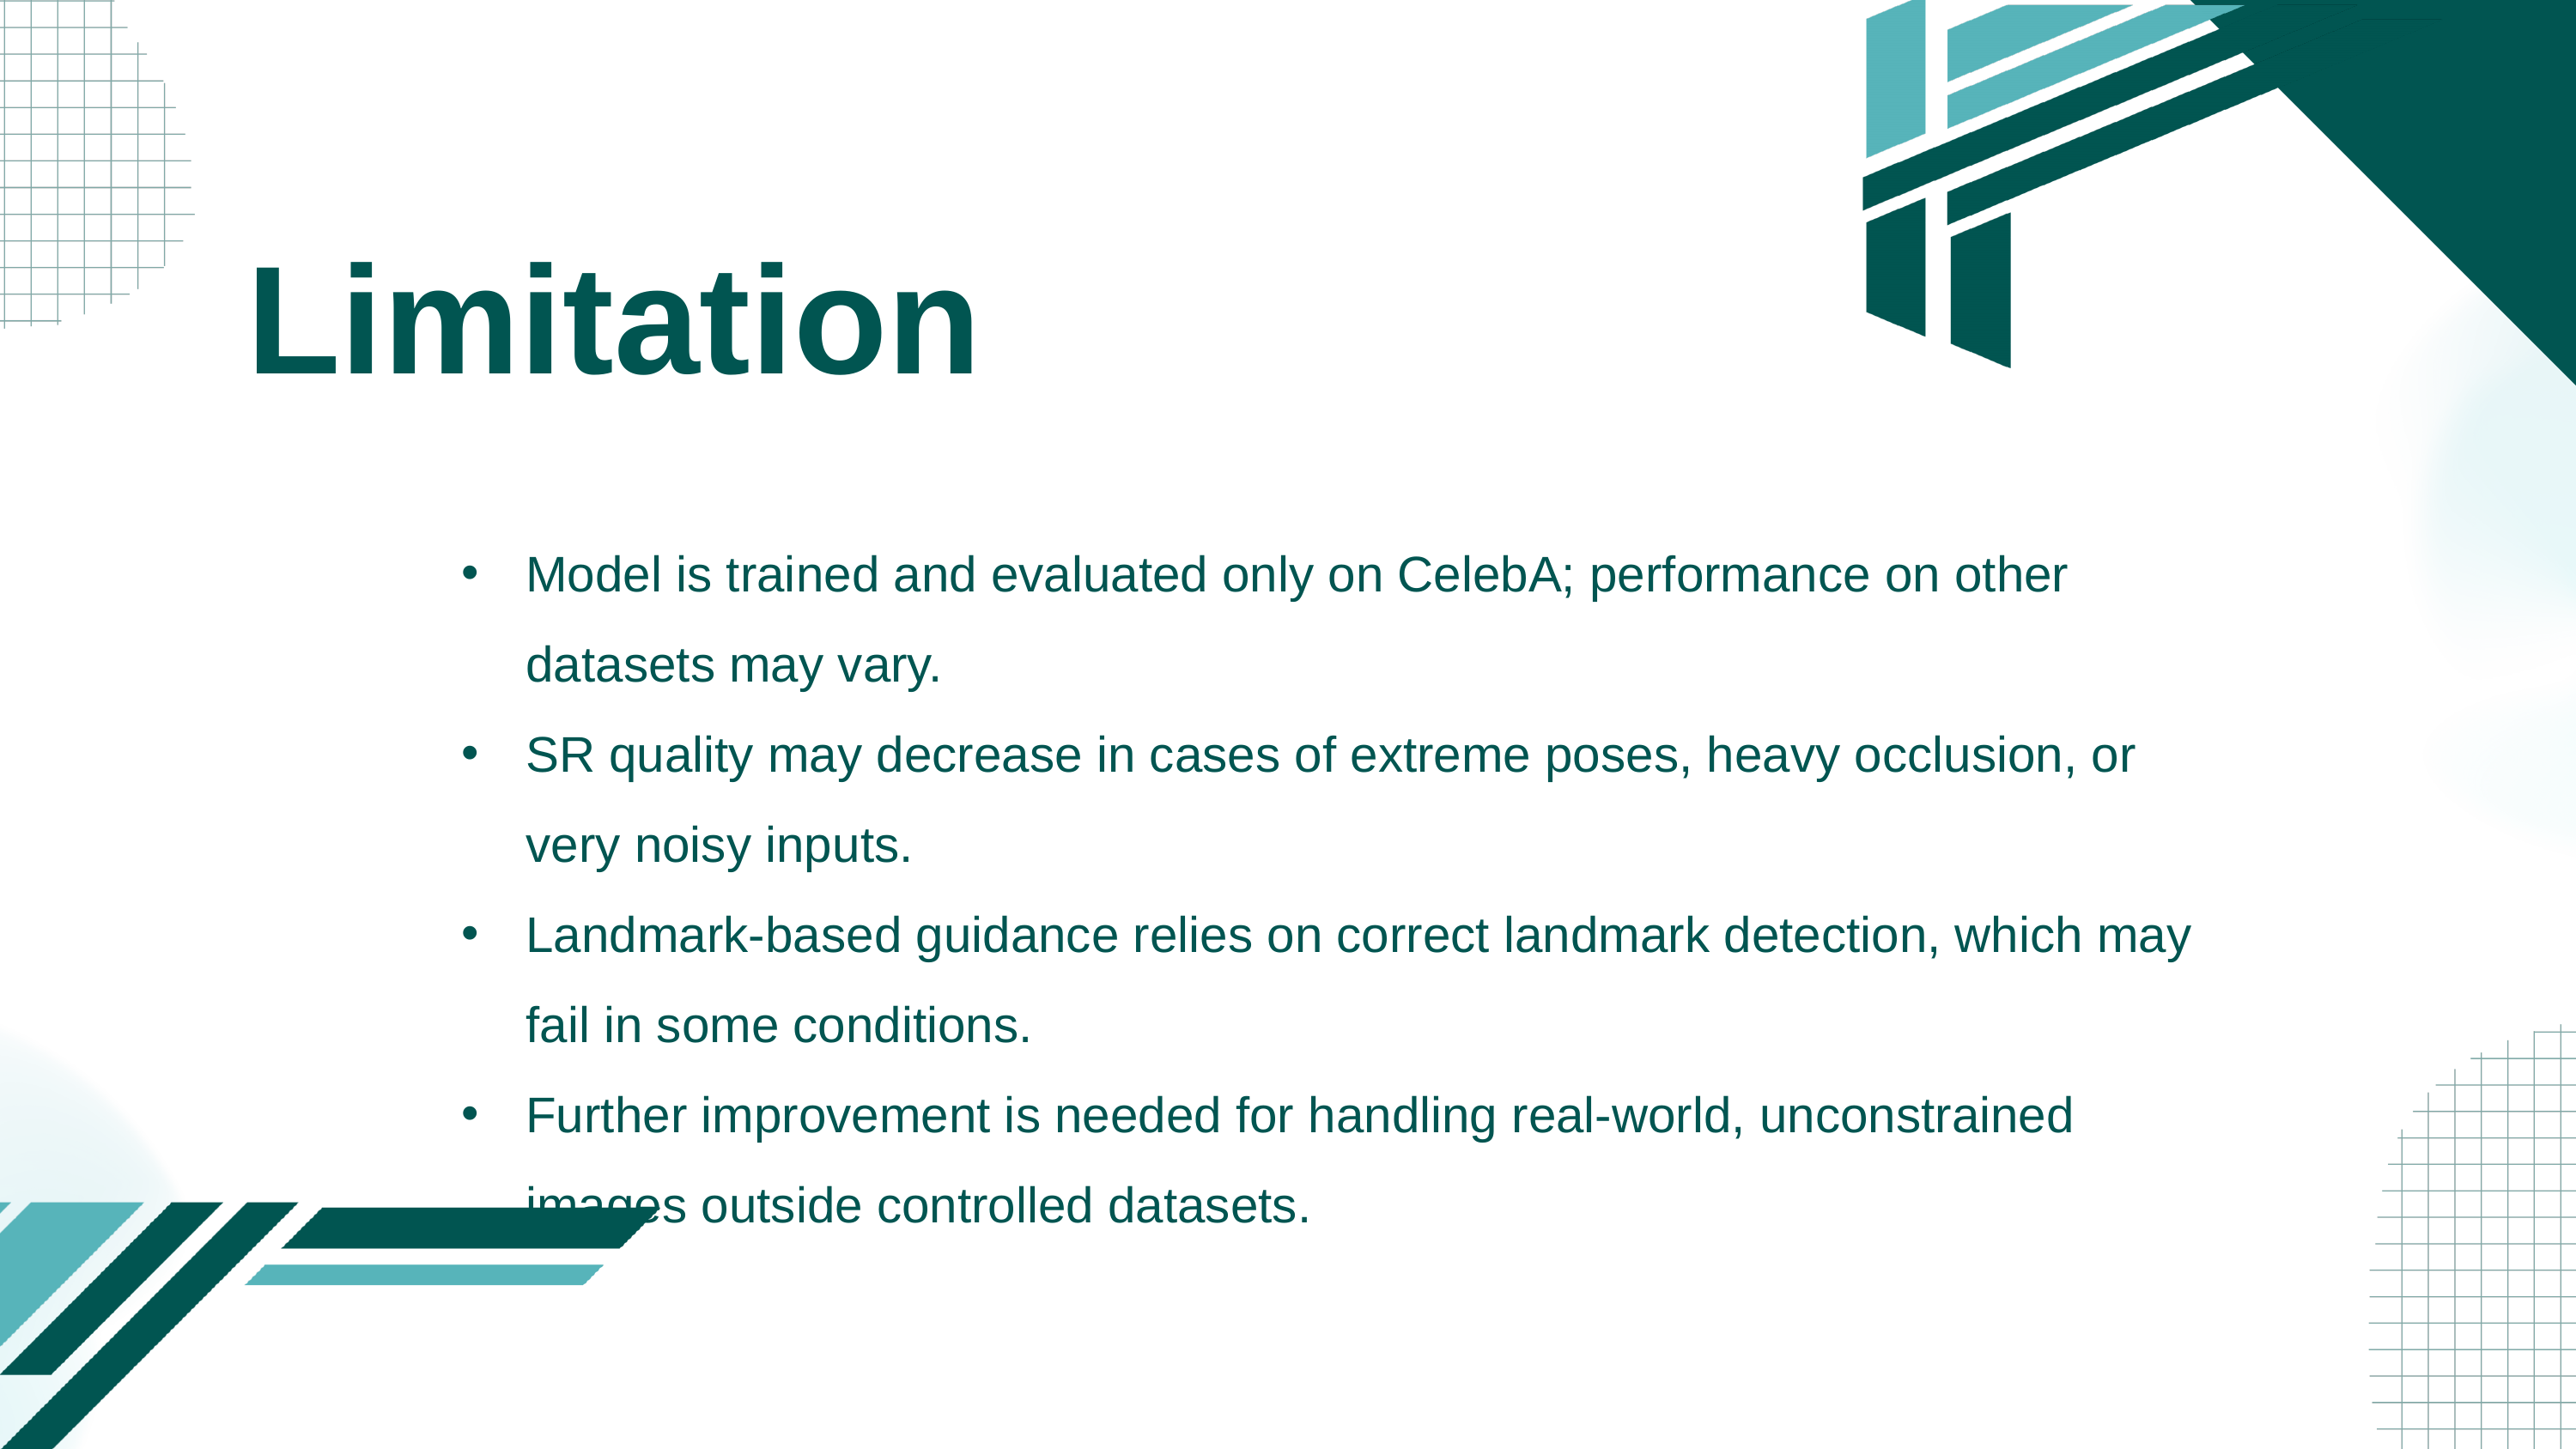

Limitation
Model is trained and evaluated only on CelebA; performance on other datasets may vary.
SR quality may decrease in cases of extreme poses, heavy occlusion, or very noisy inputs.
Landmark-based guidance relies on correct landmark detection, which may fail in some conditions.
Further improvement is needed for handling real-world, unconstrained images outside controlled datasets.